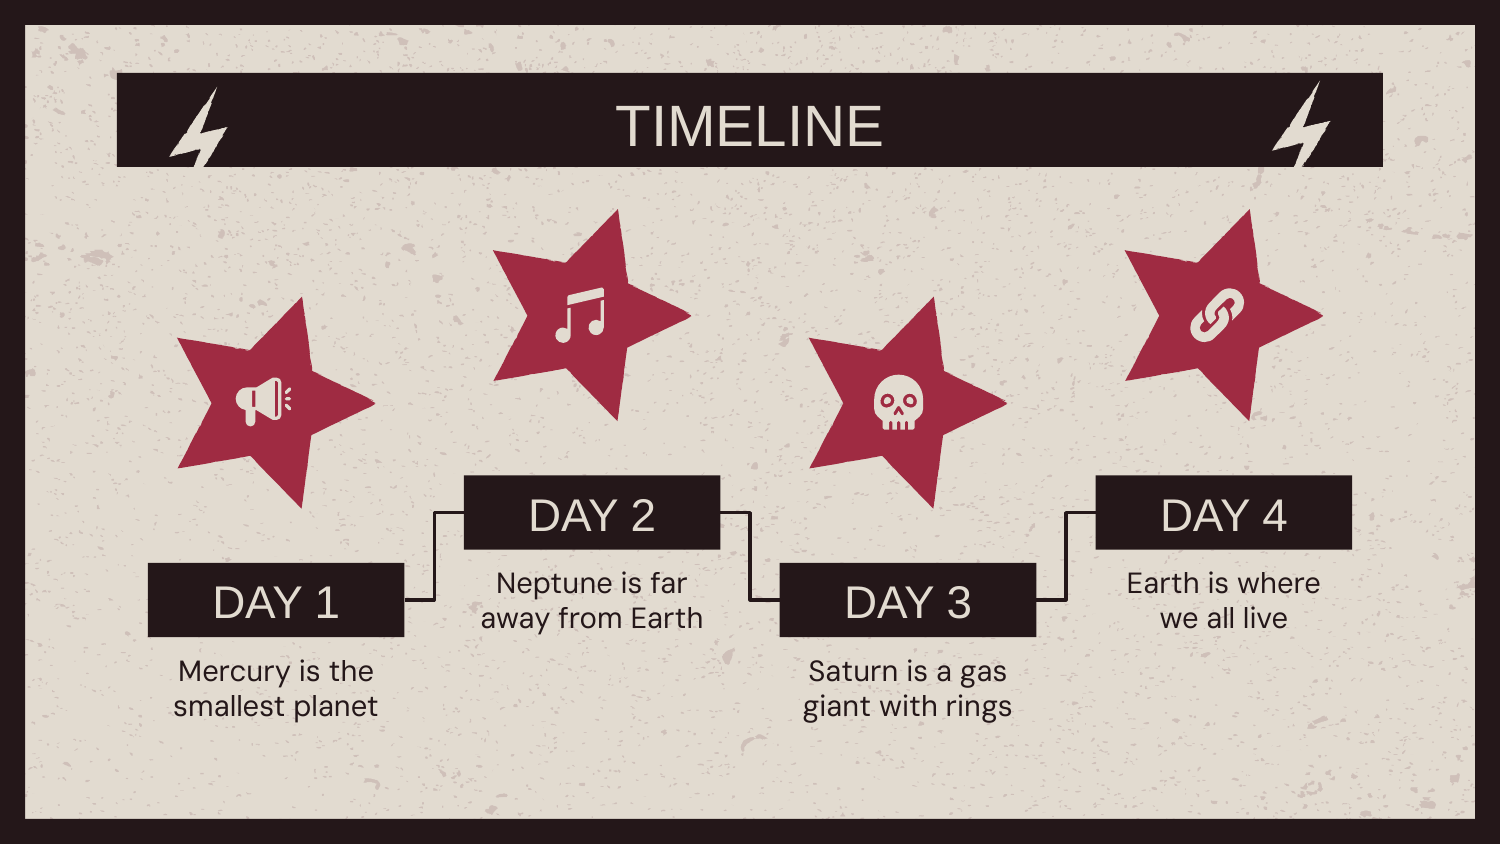

# TIMELINE

DAY 2
DAY 4
Neptune is far away from Earth
Earth is where we all live
DAY 1
DAY 3
Saturn is a gas giant with rings
Mercury is the smallest planet